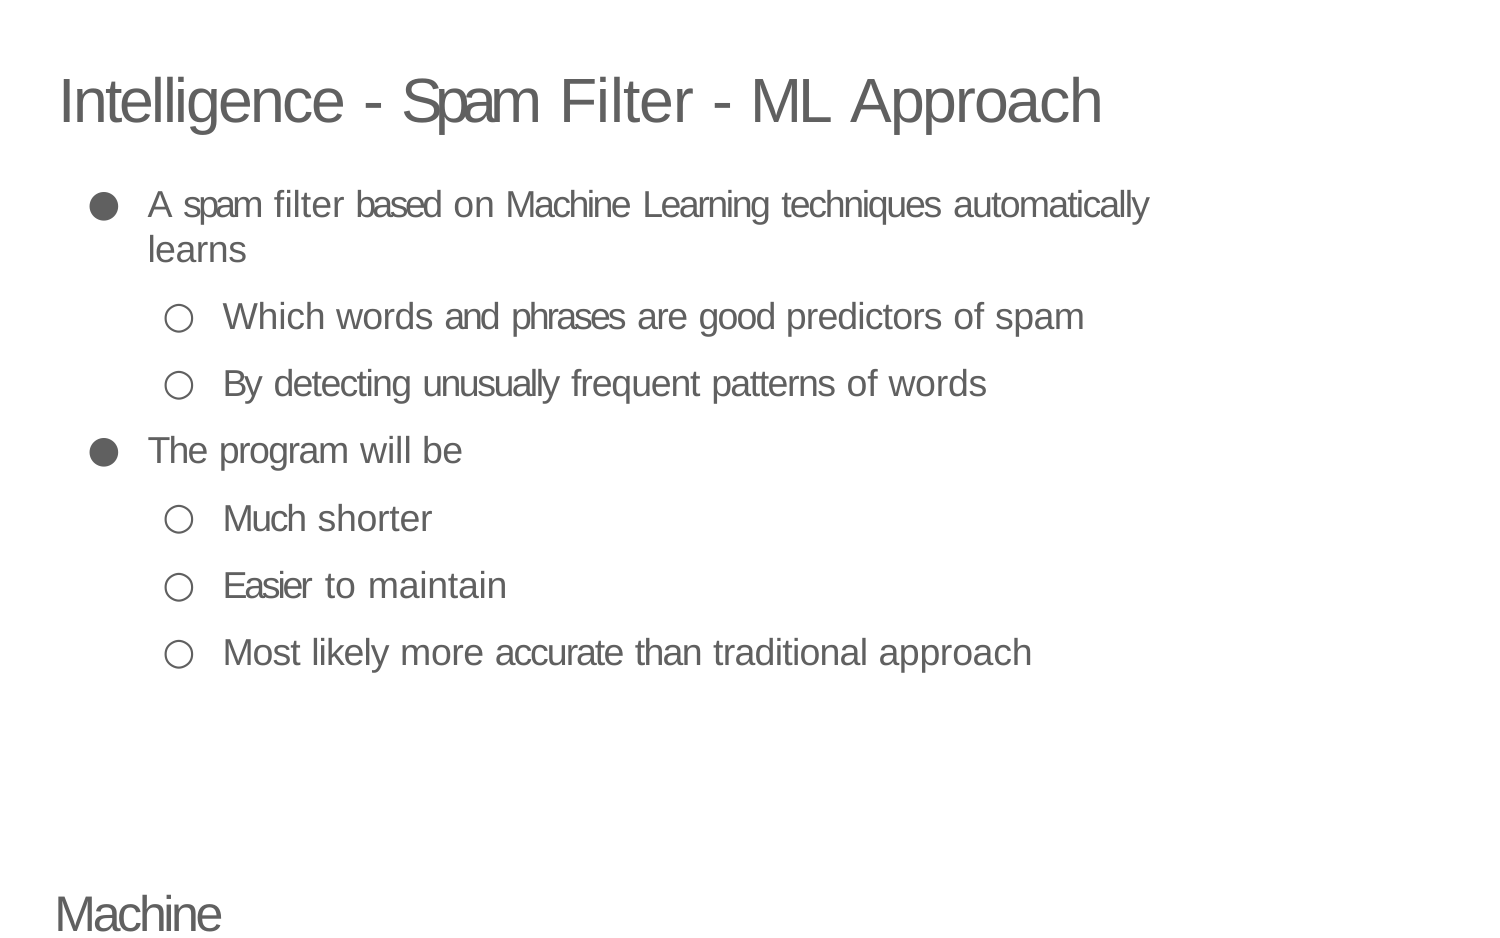

# Intelligence - Spam Filter - ML Approach
A spam filter based on Machine Learning techniques automatically learns
Which words and phrases are good predictors of spam
By detecting unusually frequent patterns of words
The program will be
Much shorter
Easier to maintain
Most likely more accurate than traditional approach
Machine Learning